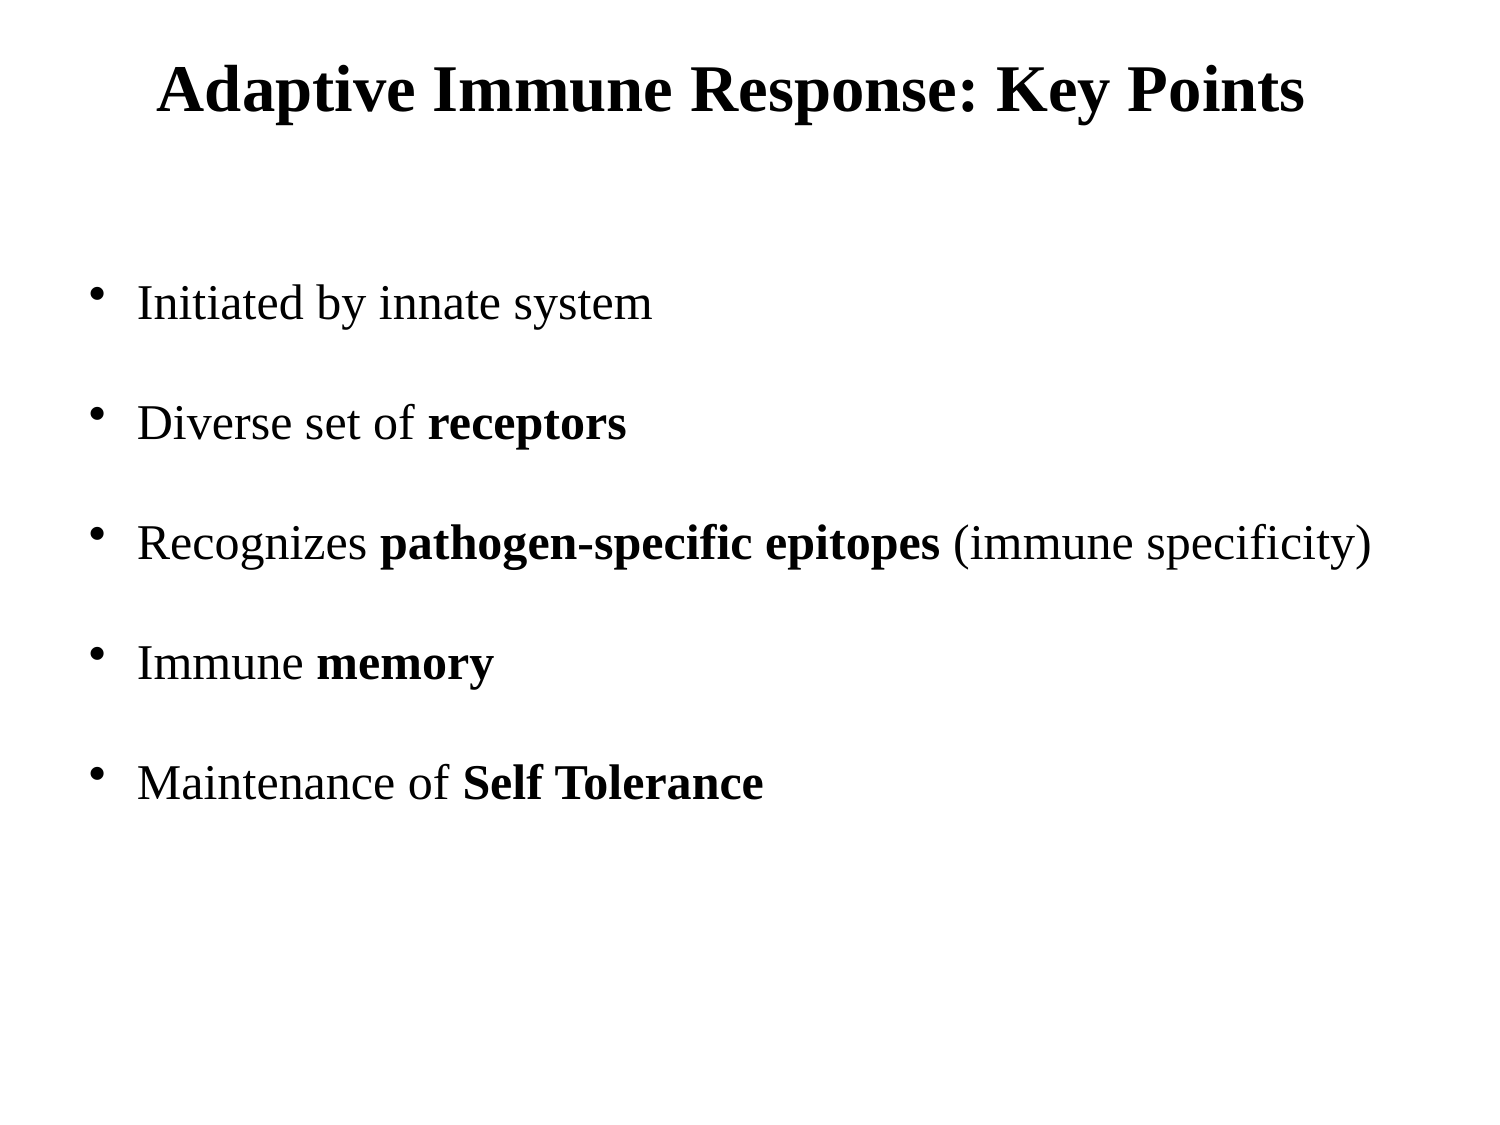

Adaptive Immune Response: Key Points
 Initiated by innate system

 Diverse set of receptors

 Recognizes pathogen-specific epitopes (immune specificity)

 Immune memory

 Maintenance of Self Tolerance